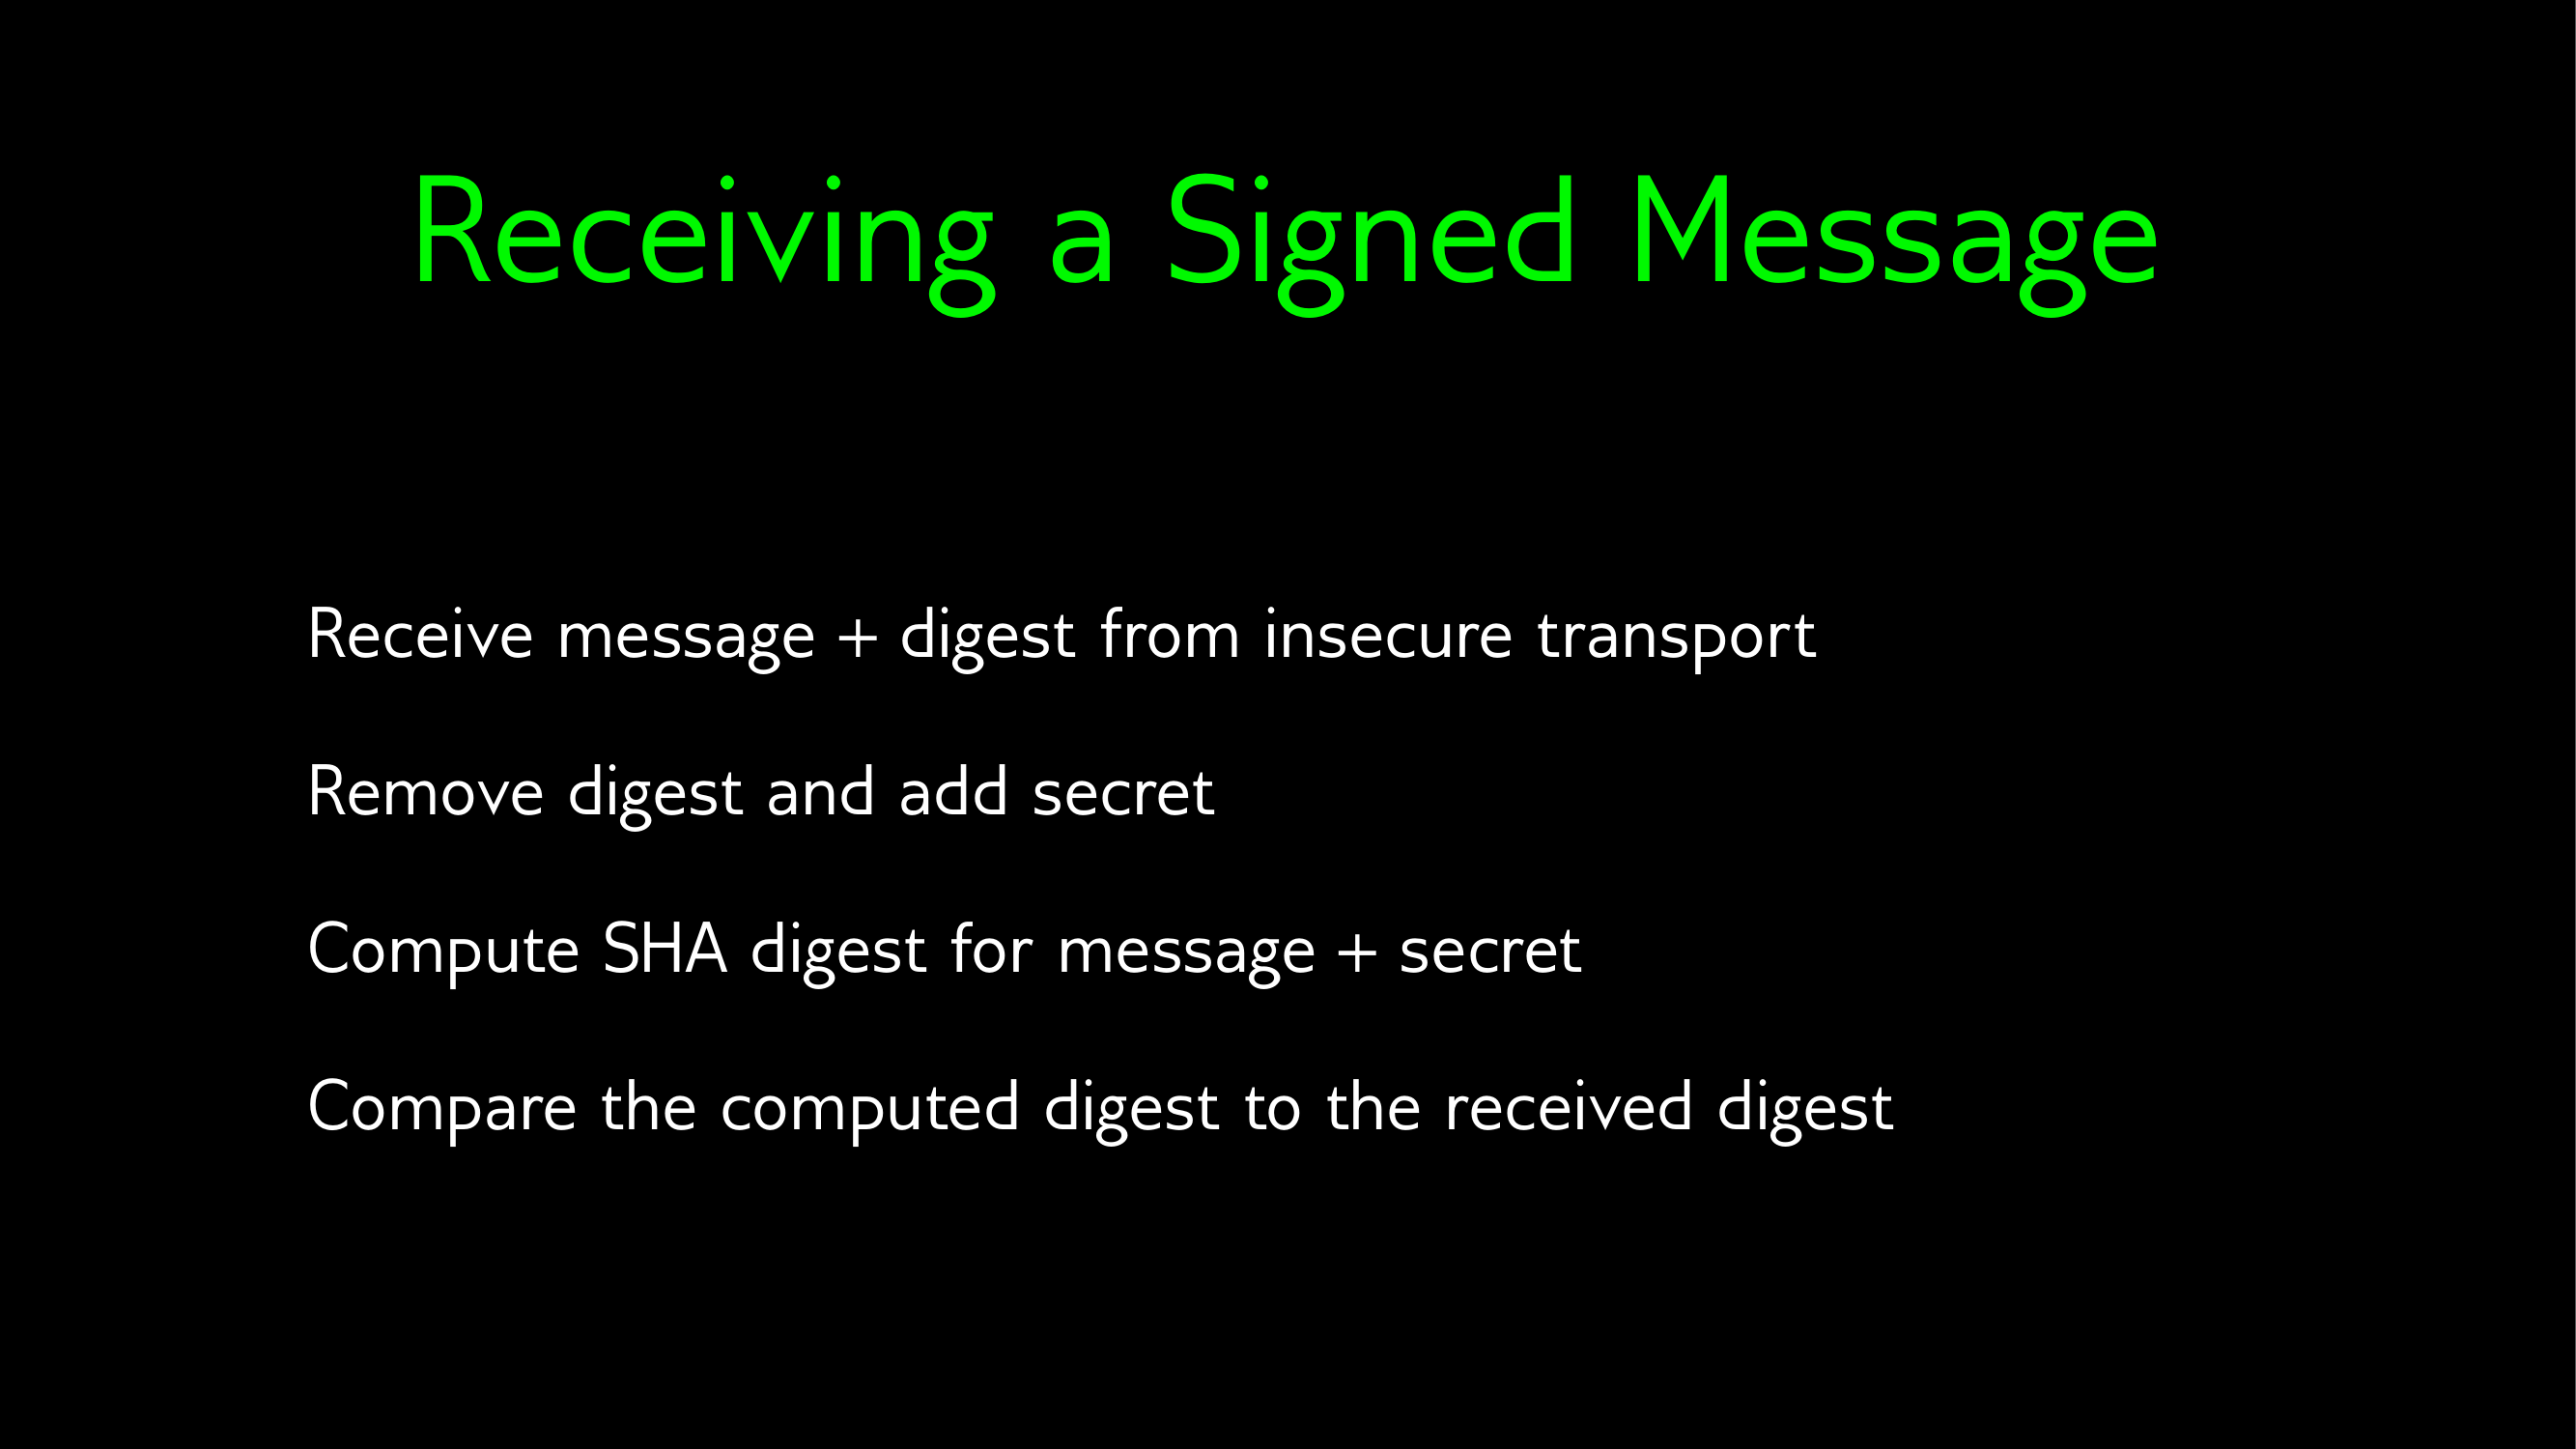

# Receiving a Signed Message
Receive message + digest from insecure transport
Remove digest and add secret
Compute SHA digest for message + secret
Compare the computed digest to the received digest